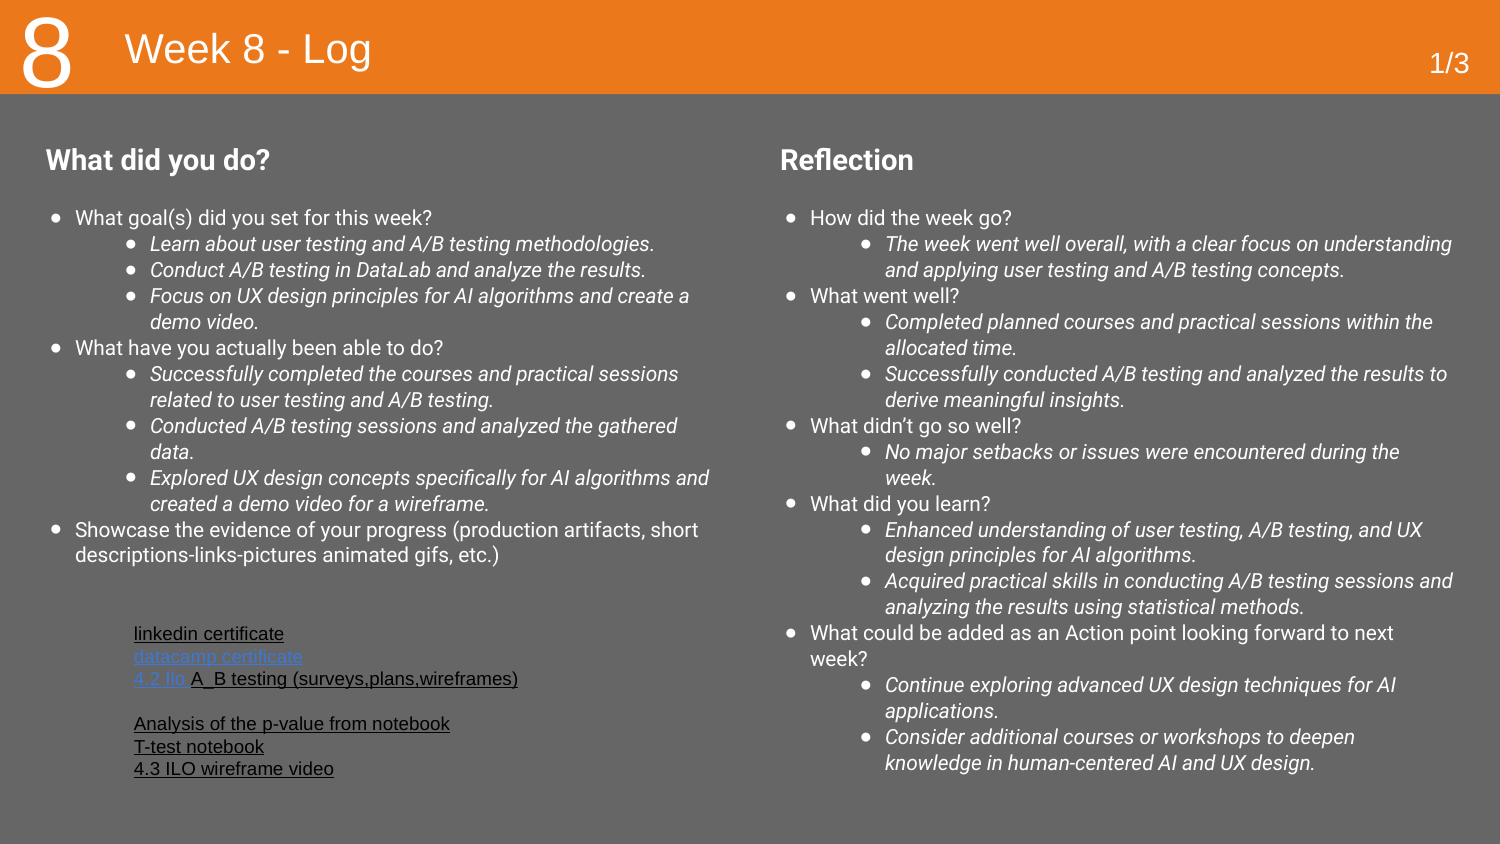

8
# Week 8 - Log
1/3

What did you do?
Reflection
What goal(s) did you set for this week?
Learn about user testing and A/B testing methodologies.
Conduct A/B testing in DataLab and analyze the results.
Focus on UX design principles for AI algorithms and create a demo video.
What have you actually been able to do?
Successfully completed the courses and practical sessions related to user testing and A/B testing.
Conducted A/B testing sessions and analyzed the gathered data.
Explored UX design concepts specifically for AI algorithms and created a demo video for a wireframe.
Showcase the evidence of your progress (production artifacts, short descriptions-links-pictures animated gifs, etc.)
How did the week go?
The week went well overall, with a clear focus on understanding and applying user testing and A/B testing concepts.
What went well?
Completed planned courses and practical sessions within the allocated time.
Successfully conducted A/B testing and analyzed the results to derive meaningful insights.
What didn’t go so well?
No major setbacks or issues were encountered during the week.
What did you learn?
Enhanced understanding of user testing, A/B testing, and UX design principles for AI algorithms.
Acquired practical skills in conducting A/B testing sessions and analyzing the results using statistical methods.
What could be added as an Action point looking forward to next week?
Continue exploring advanced UX design techniques for AI applications.
Consider additional courses or workshops to deepen knowledge in human-centered AI and UX design.

linkedin certificate
datacamp certificate
4.2 Ilo A_B testing (surveys,plans,wireframes)

Analysis of the p-value from notebook
T-test notebook
4.3 ILO wireframe video